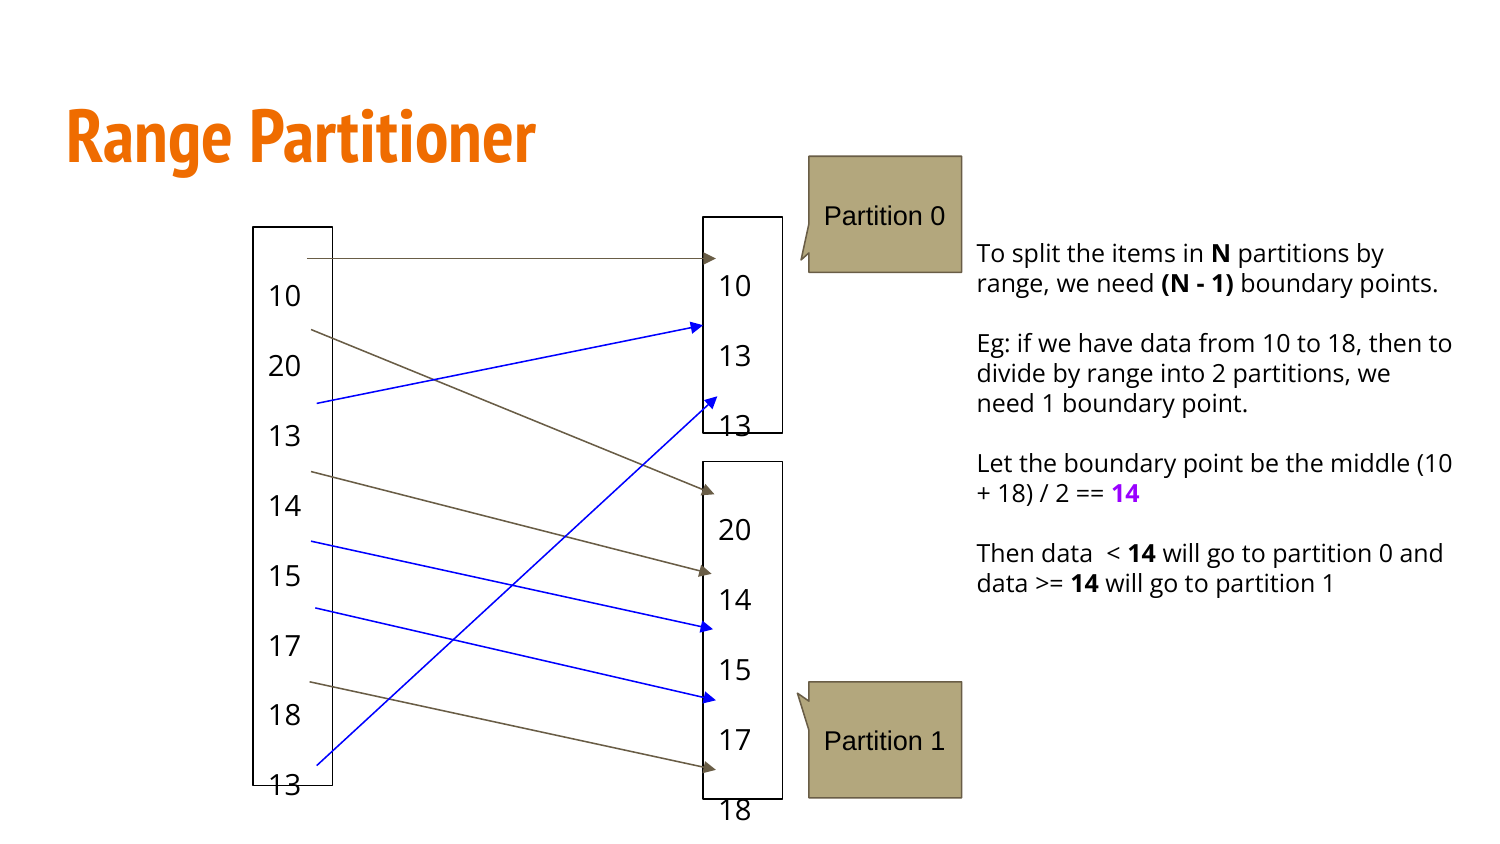

# Range Partitioner
Partition 0
10
13
13

To split the items in N partitions by range, we need (N - 1) boundary points.

Eg: if we have data from 10 to 18, then to divide by range into 2 partitions, we need 1 boundary point.

Let the boundary point be the middle (10 + 18) / 2 == 14

Then data  < 14 will go to partition 0 and data >= 14 will go to partition 1
10
20
13
14
15
17
18
13
20
14
15
17
18
Partition 1